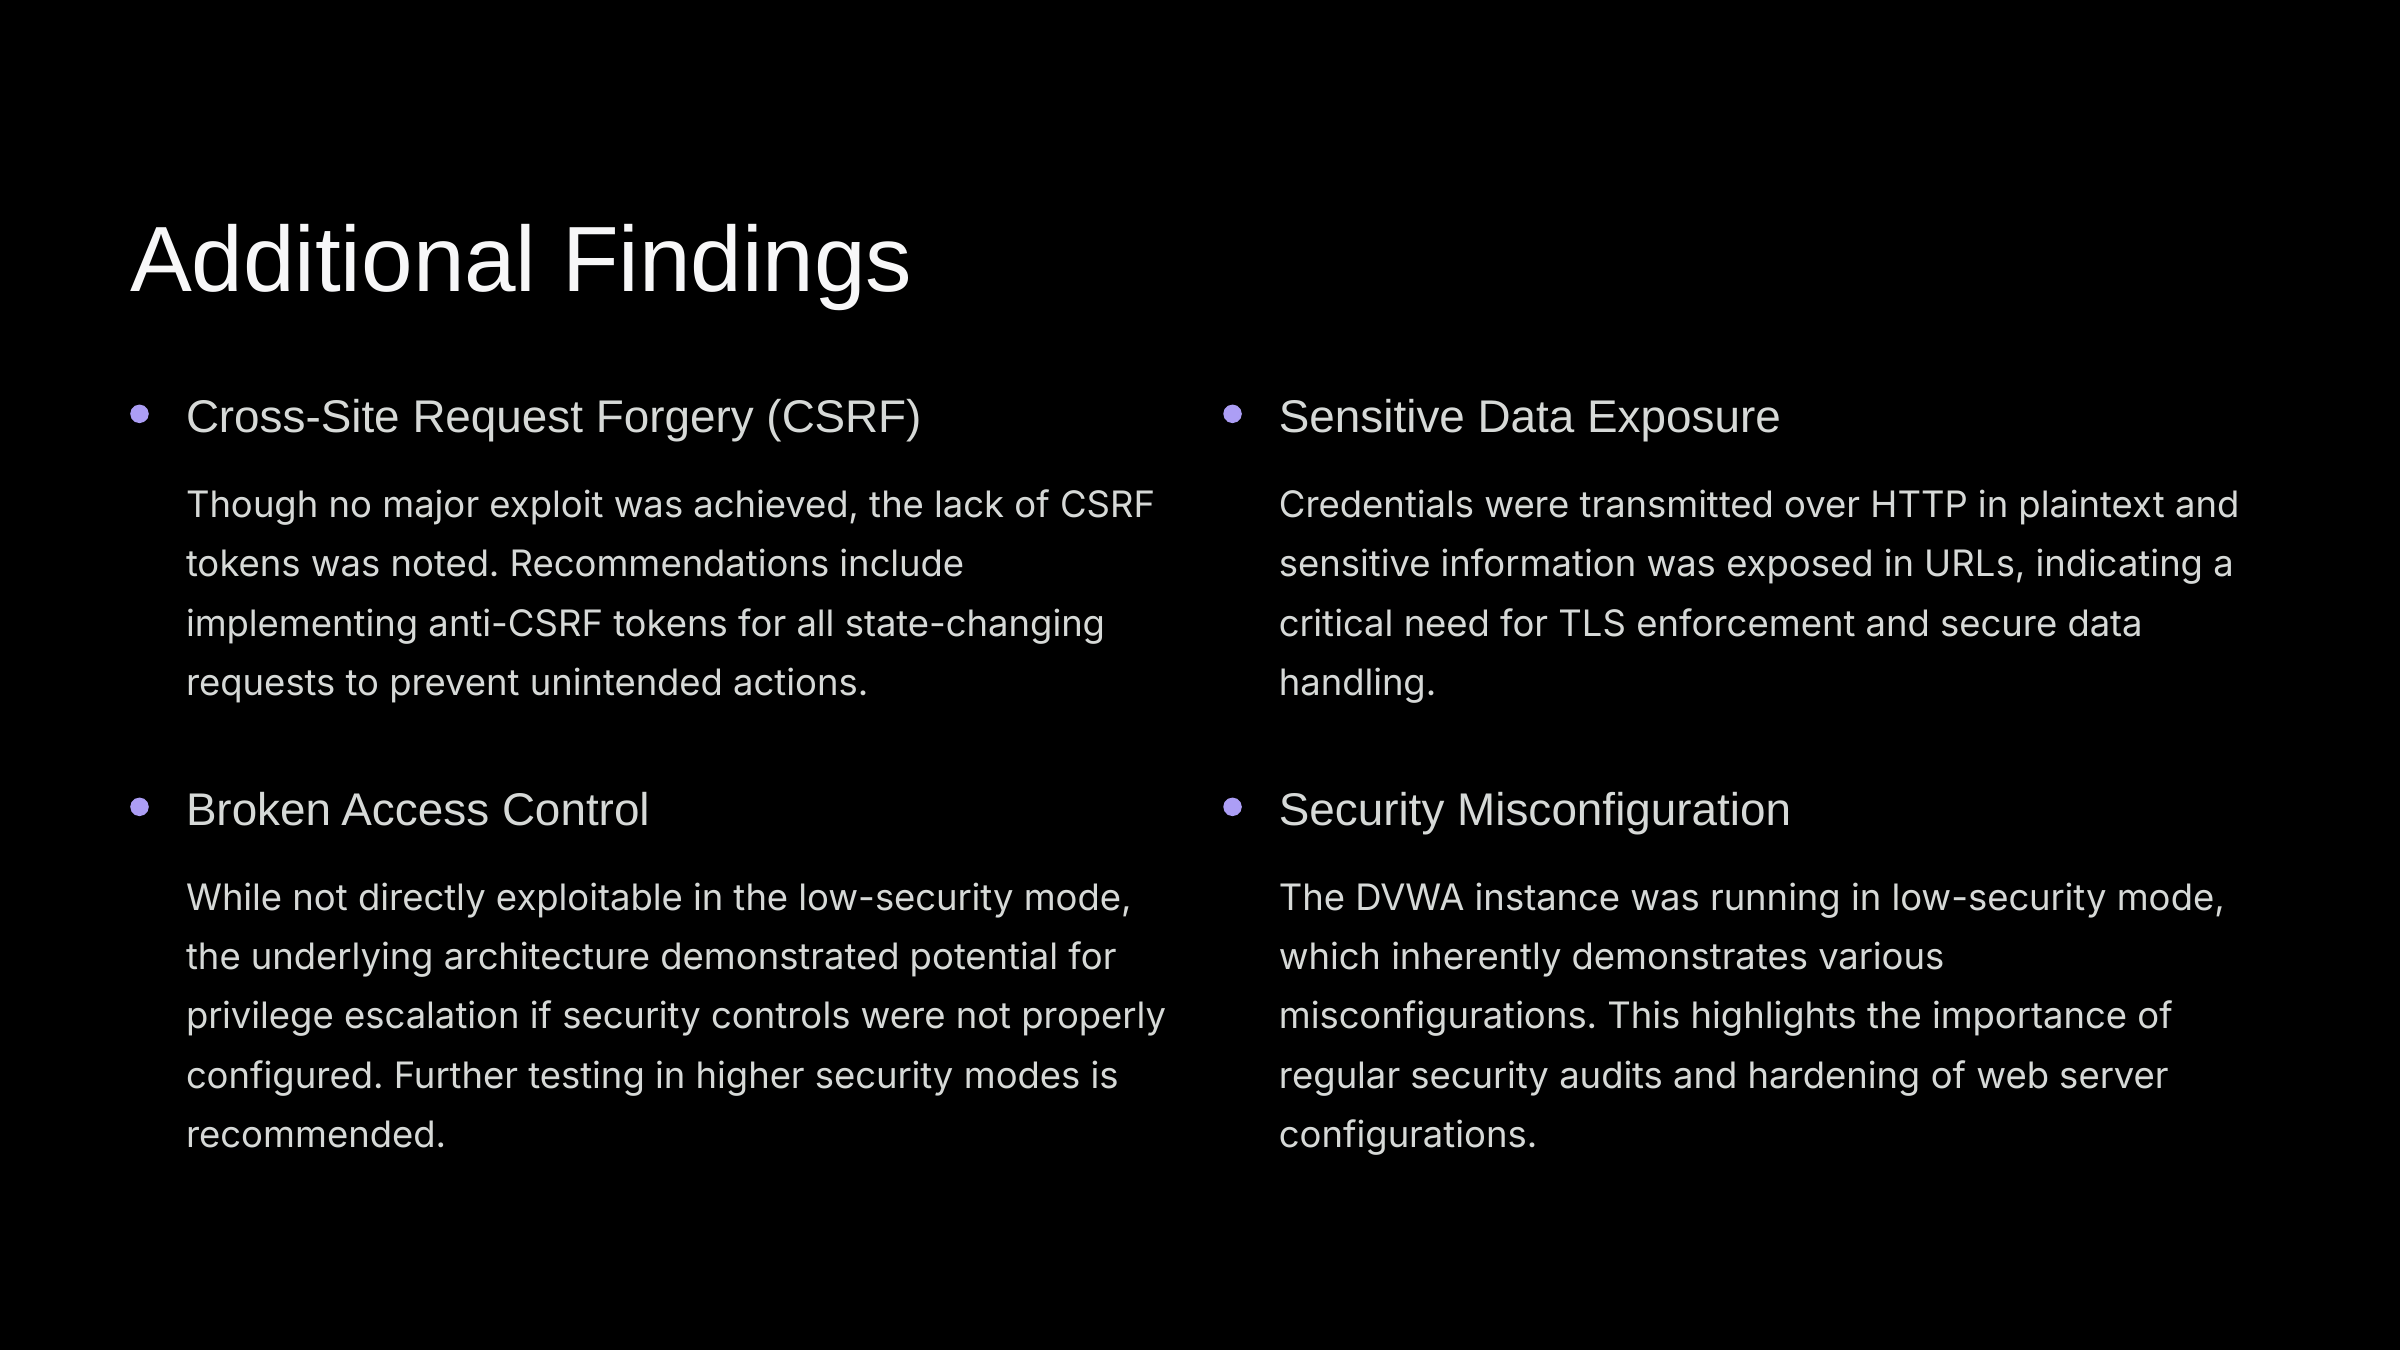

Additional Findings
Cross-Site Request Forgery (CSRF)
Sensitive Data Exposure

Though no major exploit was achieved, the lack of CSRF tokens was noted. Recommendations include implementing anti-CSRF tokens for all state-changing requests to prevent unintended actions.
Credentials were transmitted over HTTP in plaintext and sensitive information was exposed in URLs, indicating a critical need for TLS enforcement and secure data handling.
Broken Access Control
Security Misconfiguration

While not directly exploitable in the low-security mode, the underlying architecture demonstrated potential for privilege escalation if security controls were not properly configured. Further testing in higher security modes is recommended.
The DVWA instance was running in low-security mode, which inherently demonstrates various misconfigurations. This highlights the importance of regular security audits and hardening of web server configurations.